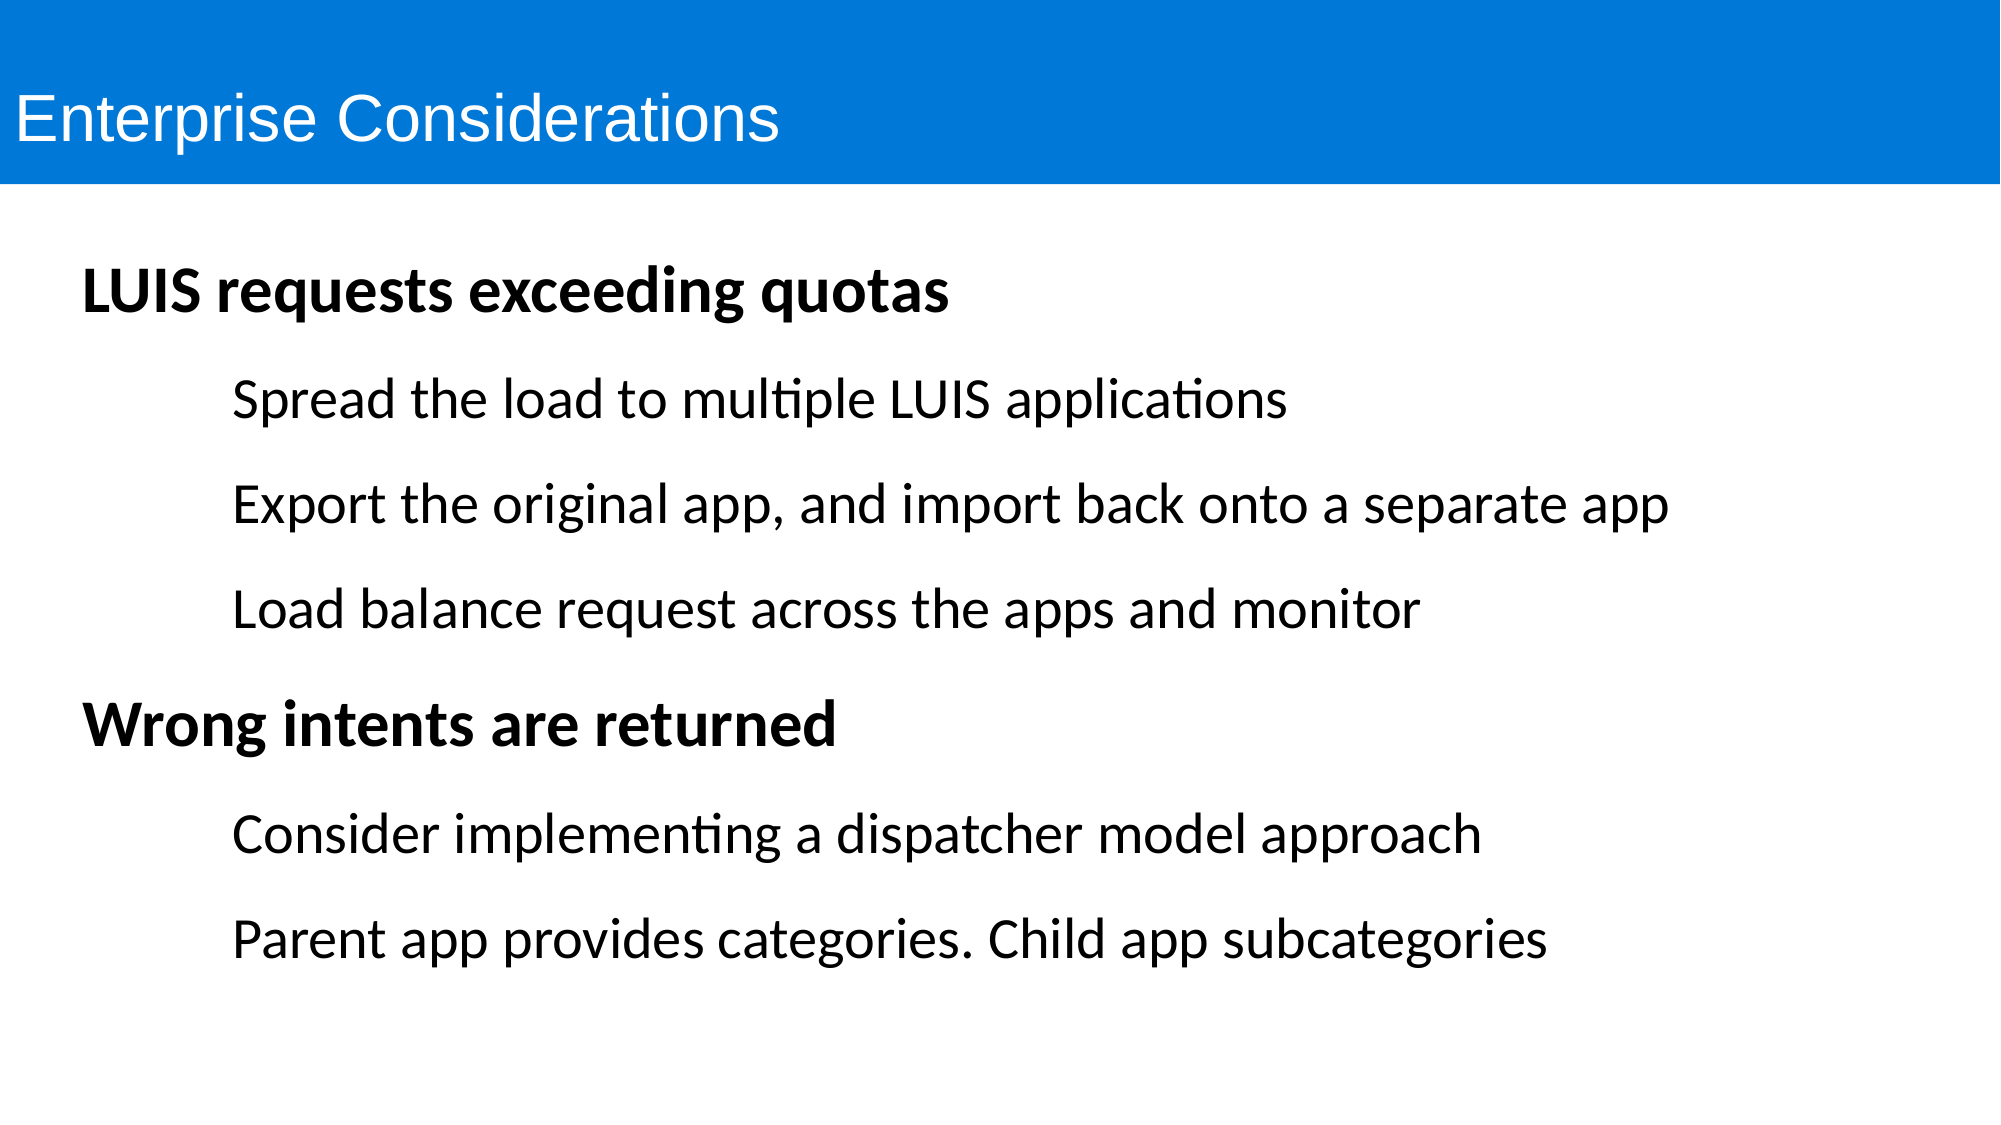

Enterprise Considerations
LUIS requests exceeding quotas
	Spread the load to multiple LUIS applications
	Export the original app, and import back onto a separate app
	Load balance request across the apps and monitor
Wrong intents are returned
	Consider implementing a dispatcher model approach
	Parent app provides categories. Child app subcategories

Hybrid